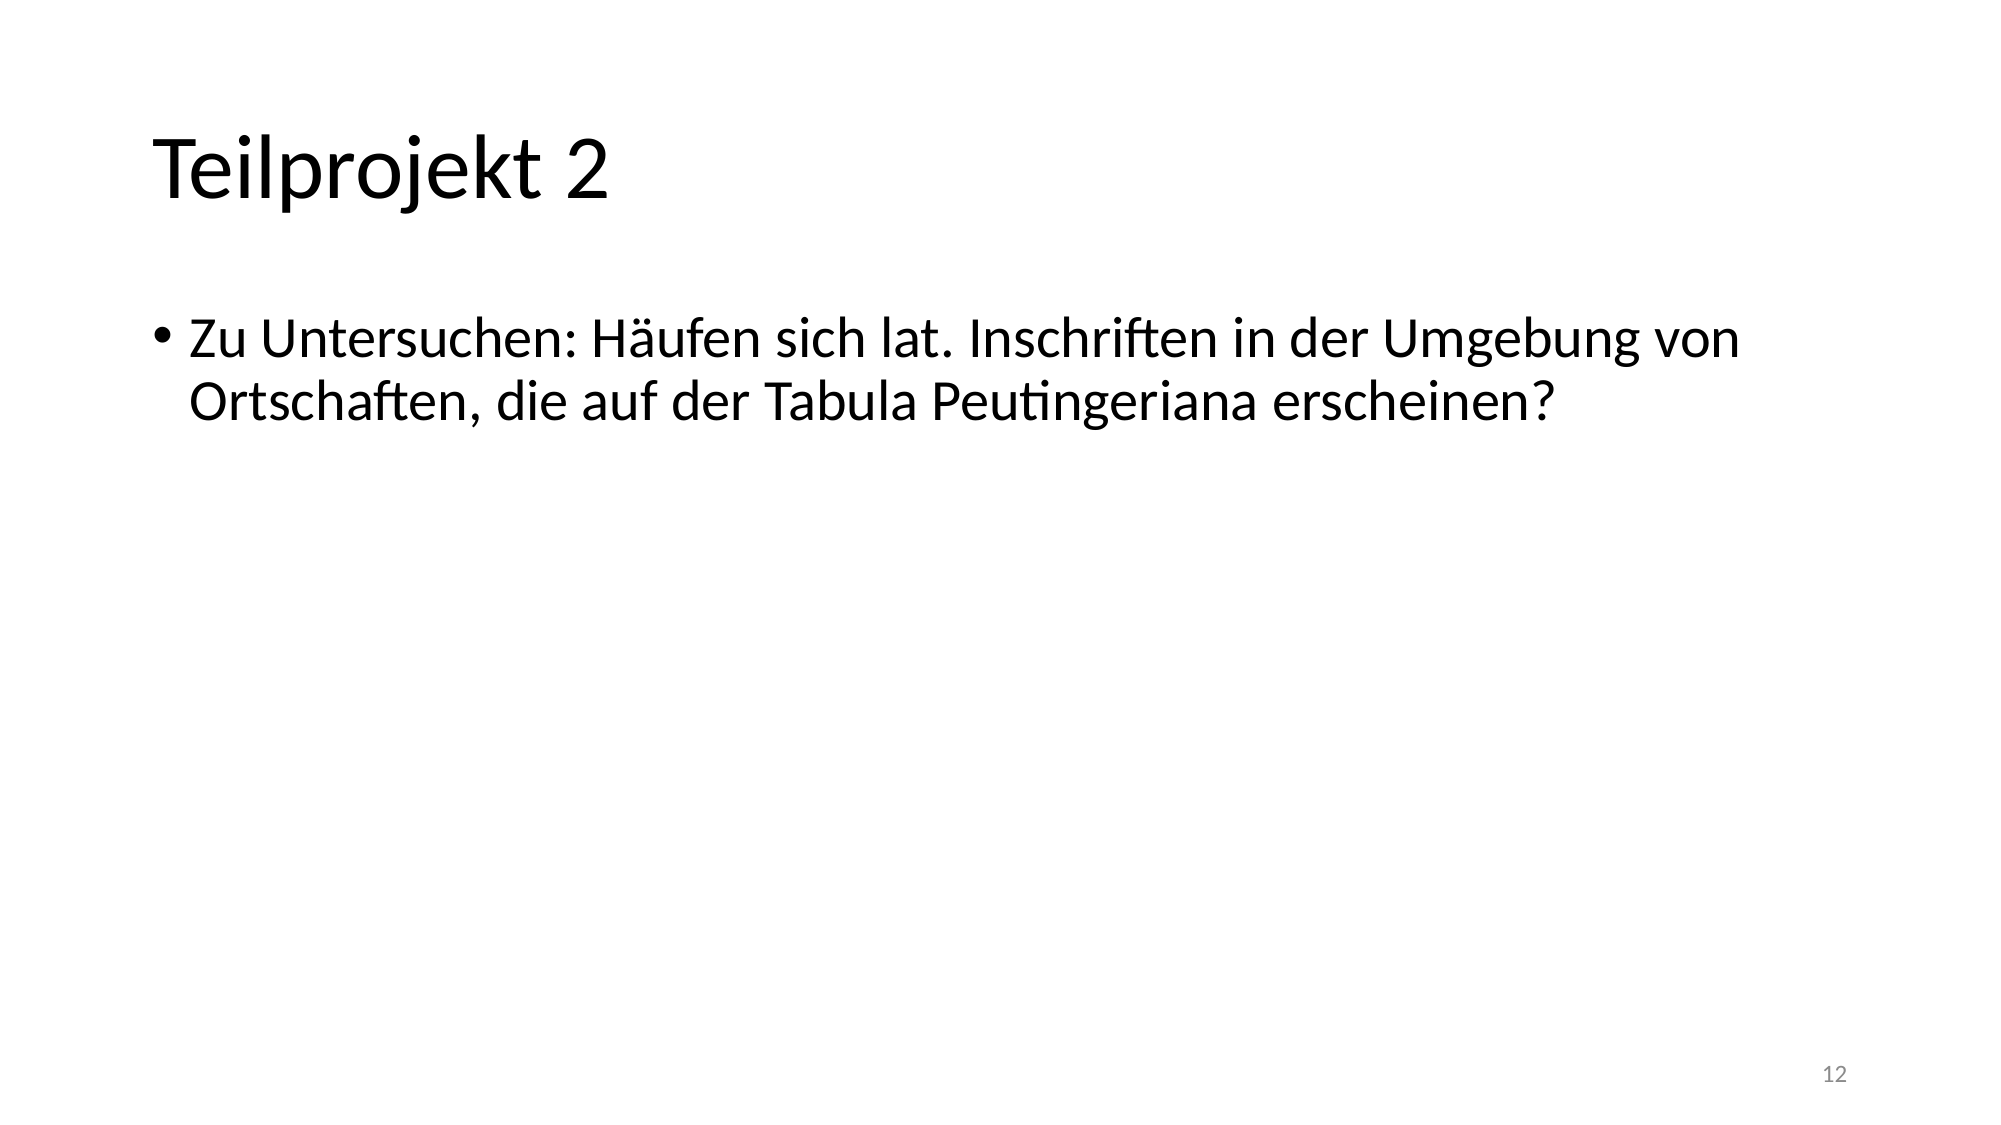

# Teilprojekt 2
Zu Untersuchen: Häufen sich lat. Inschriften in der Umgebung von Ortschaften, die auf der Tabula Peutingeriana erscheinen?
12